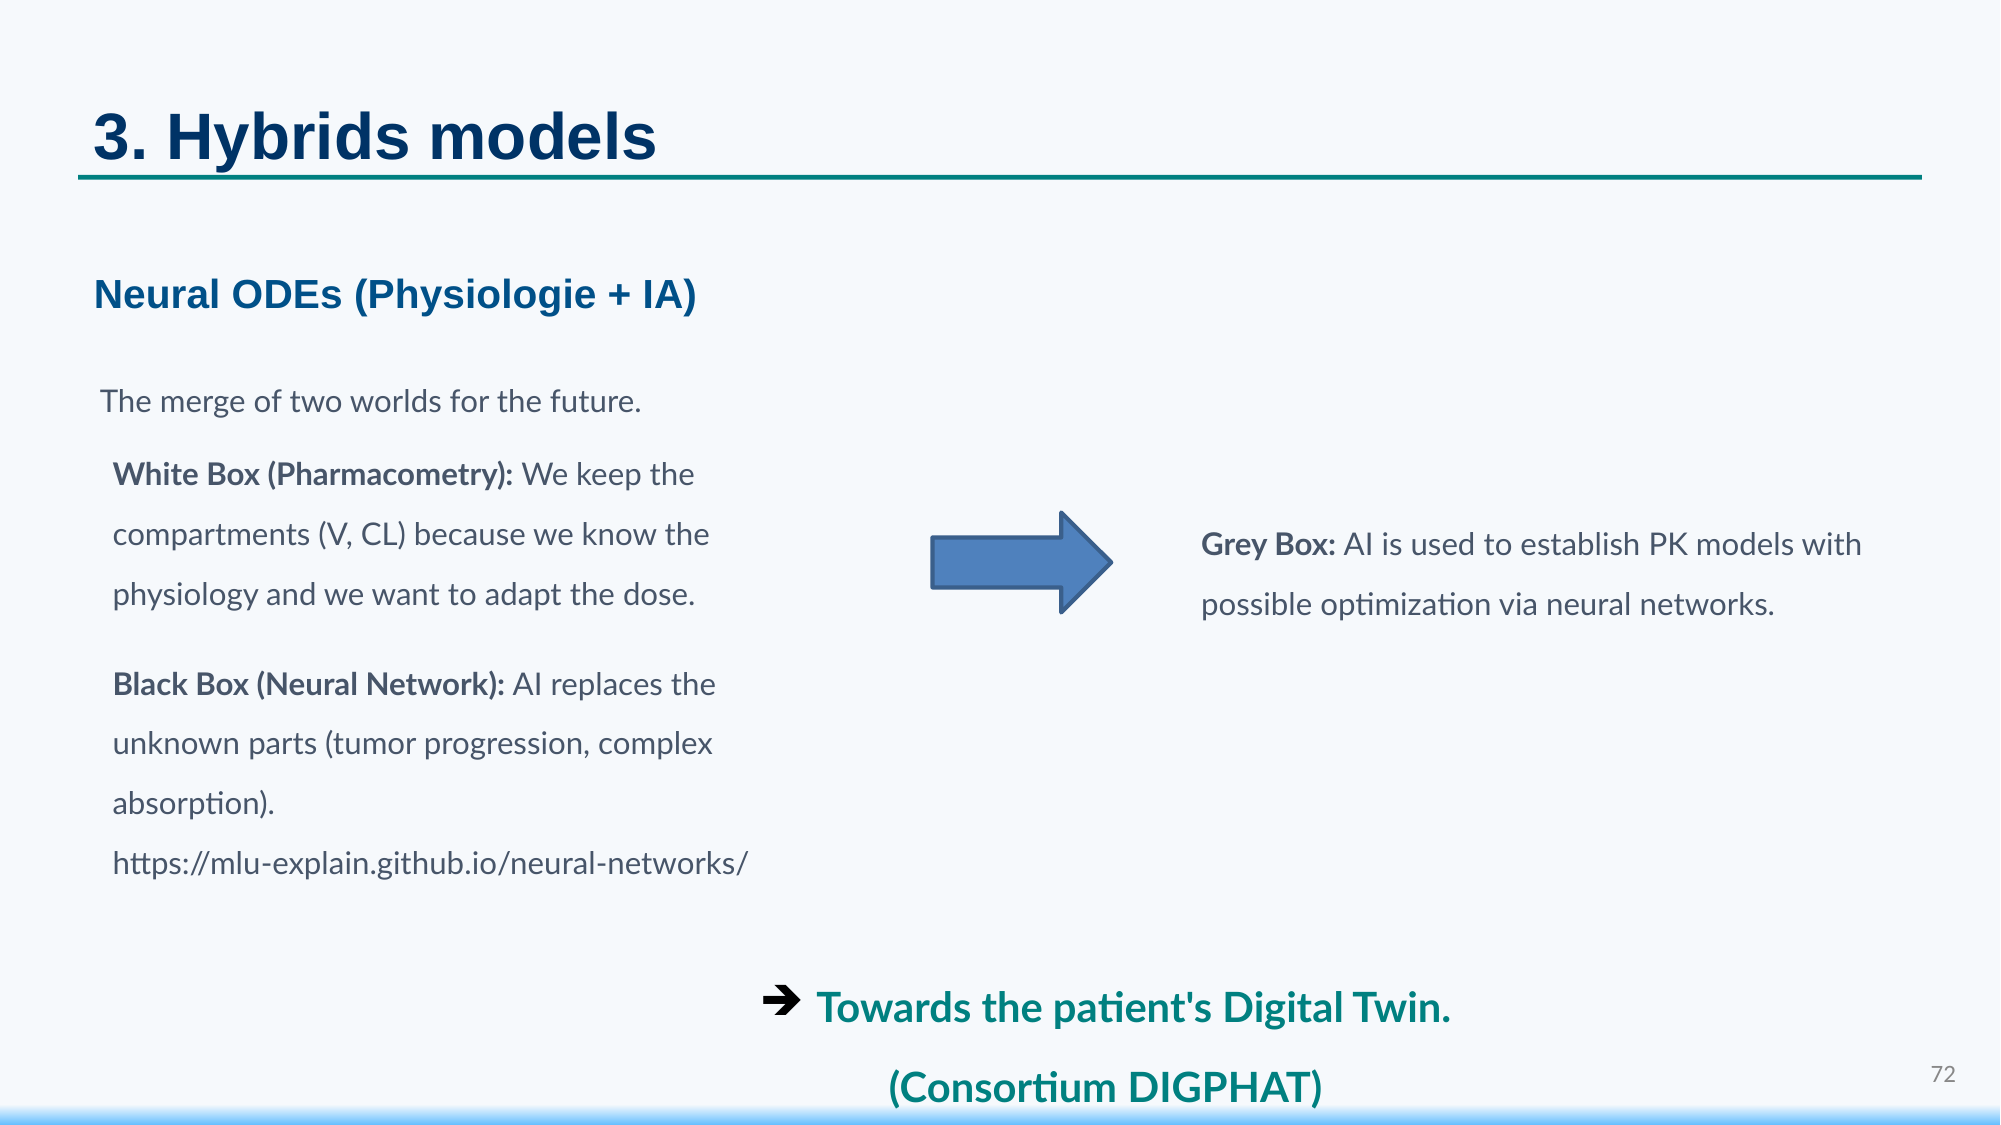

3. Hybrids models

Neural ODEs (Physiologie + IA)
The merge of two worlds for the future.
White Box (Pharmacometry): We keep the compartments (V, CL) because we know the physiology and we want to adapt the dose.
Grey Box: AI is used to establish PK models with possible optimization via neural networks.

Black Box (Neural Network): AI replaces the unknown parts (tumor progression, complex absorption).
https://mlu-explain.github.io/neural-networks/
Towards the patient's Digital Twin.
(Consortium DIGPHAT)
72